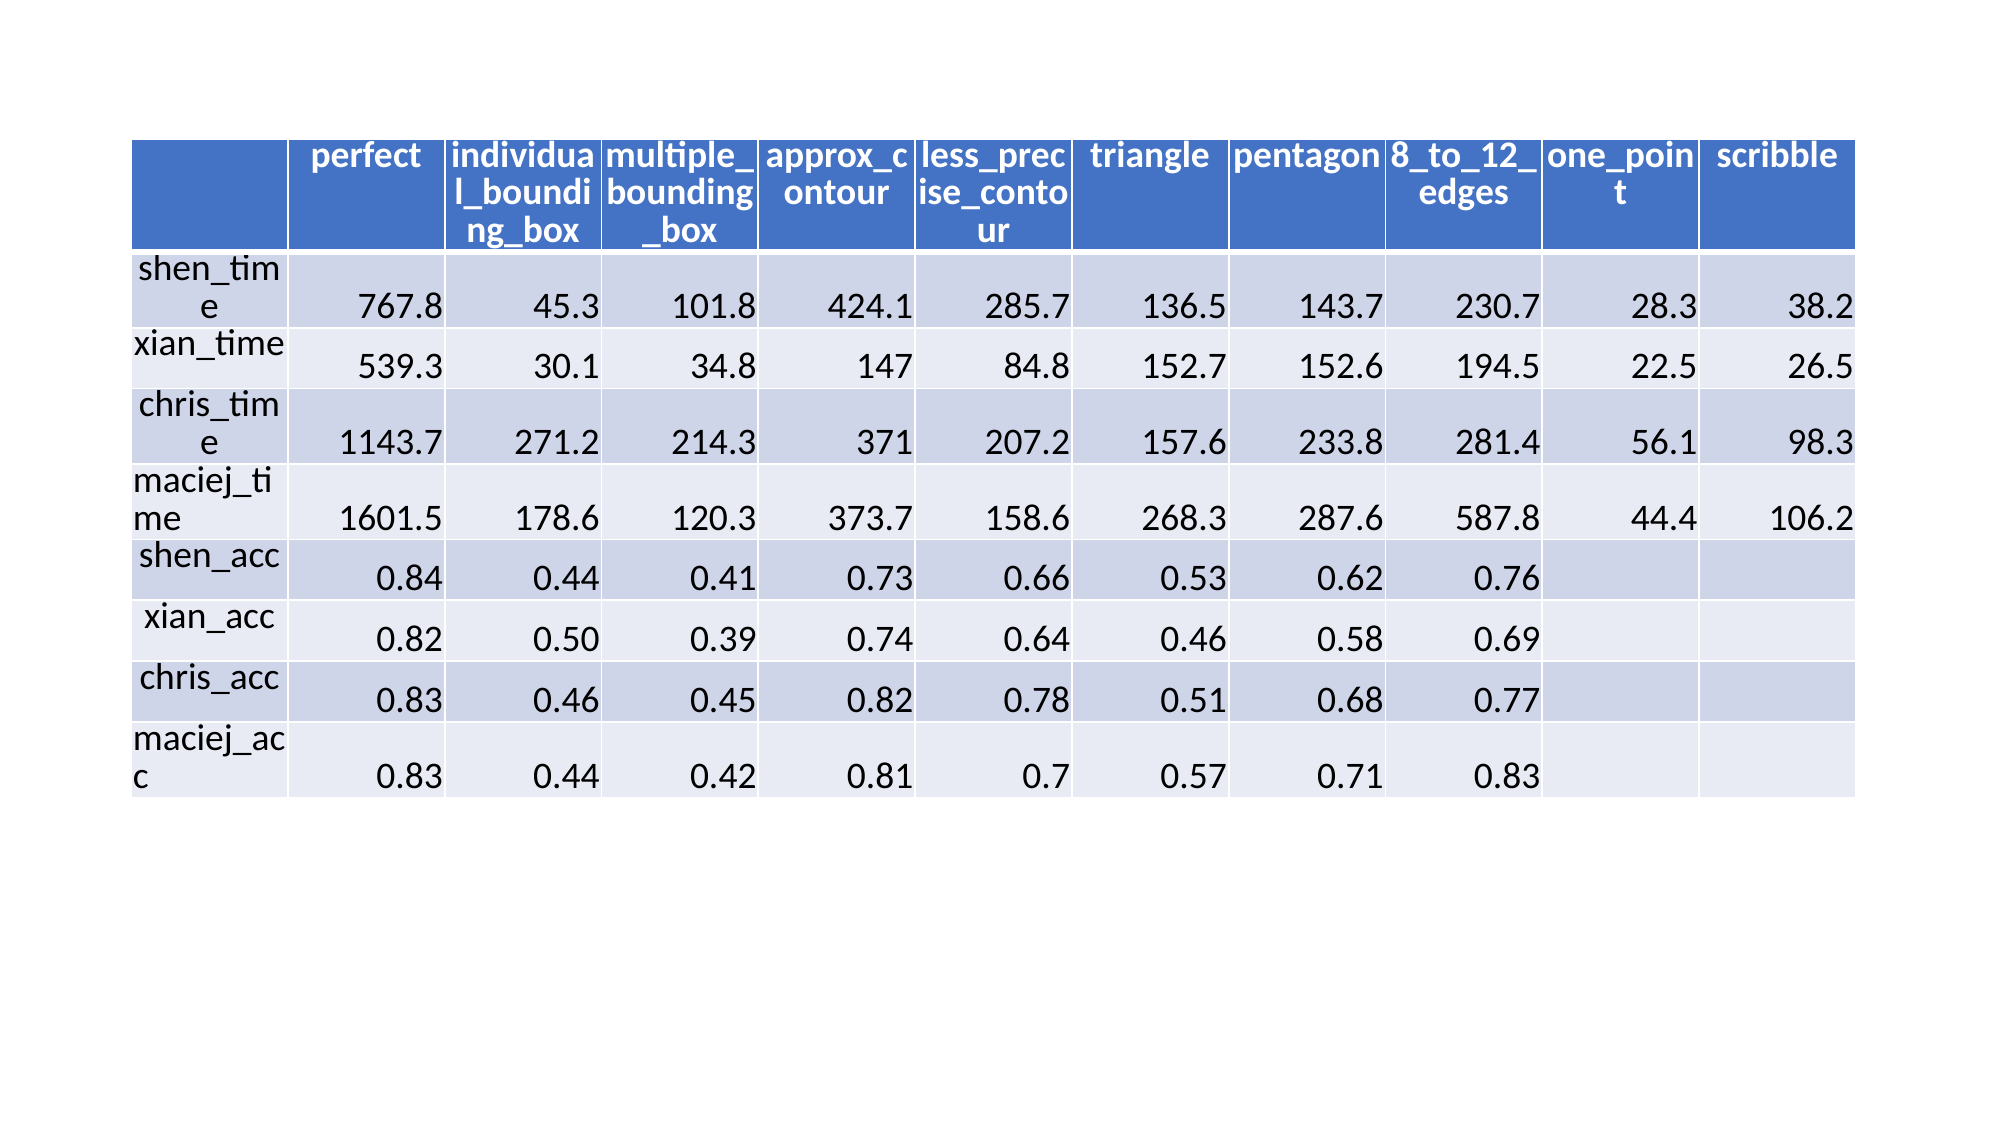

|  | perfect | individual\_bounding\_box | multiple\_bounding\_box | approx\_contour | less\_precise\_contour | triangle | pentagon | 8\_to\_12\_edges | one\_point | scribble |
| --- | --- | --- | --- | --- | --- | --- | --- | --- | --- | --- |
| shen\_time | 767.8 | 45.3 | 101.8 | 424.1 | 285.7 | 136.5 | 143.7 | 230.7 | 28.3 | 38.2 |
| xian\_time | 539.3 | 30.1 | 34.8 | 147 | 84.8 | 152.7 | 152.6 | 194.5 | 22.5 | 26.5 |
| chris\_time | 1143.7 | 271.2 | 214.3 | 371 | 207.2 | 157.6 | 233.8 | 281.4 | 56.1 | 98.3 |
| maciej\_time | 1601.5 | 178.6 | 120.3 | 373.7 | 158.6 | 268.3 | 287.6 | 587.8 | 44.4 | 106.2 |
| shen\_acc | 0.84 | 0.44 | 0.41 | 0.73 | 0.66 | 0.53 | 0.62 | 0.76 |  |  |
| xian\_acc | 0.82 | 0.50 | 0.39 | 0.74 | 0.64 | 0.46 | 0.58 | 0.69 |  |  |
| chris\_acc | 0.83 | 0.46 | 0.45 | 0.82 | 0.78 | 0.51 | 0.68 | 0.77 |  |  |
| maciej\_acc | 0.83 | 0.44 | 0.42 | 0.81 | 0.7 | 0.57 | 0.71 | 0.83 |  |  |